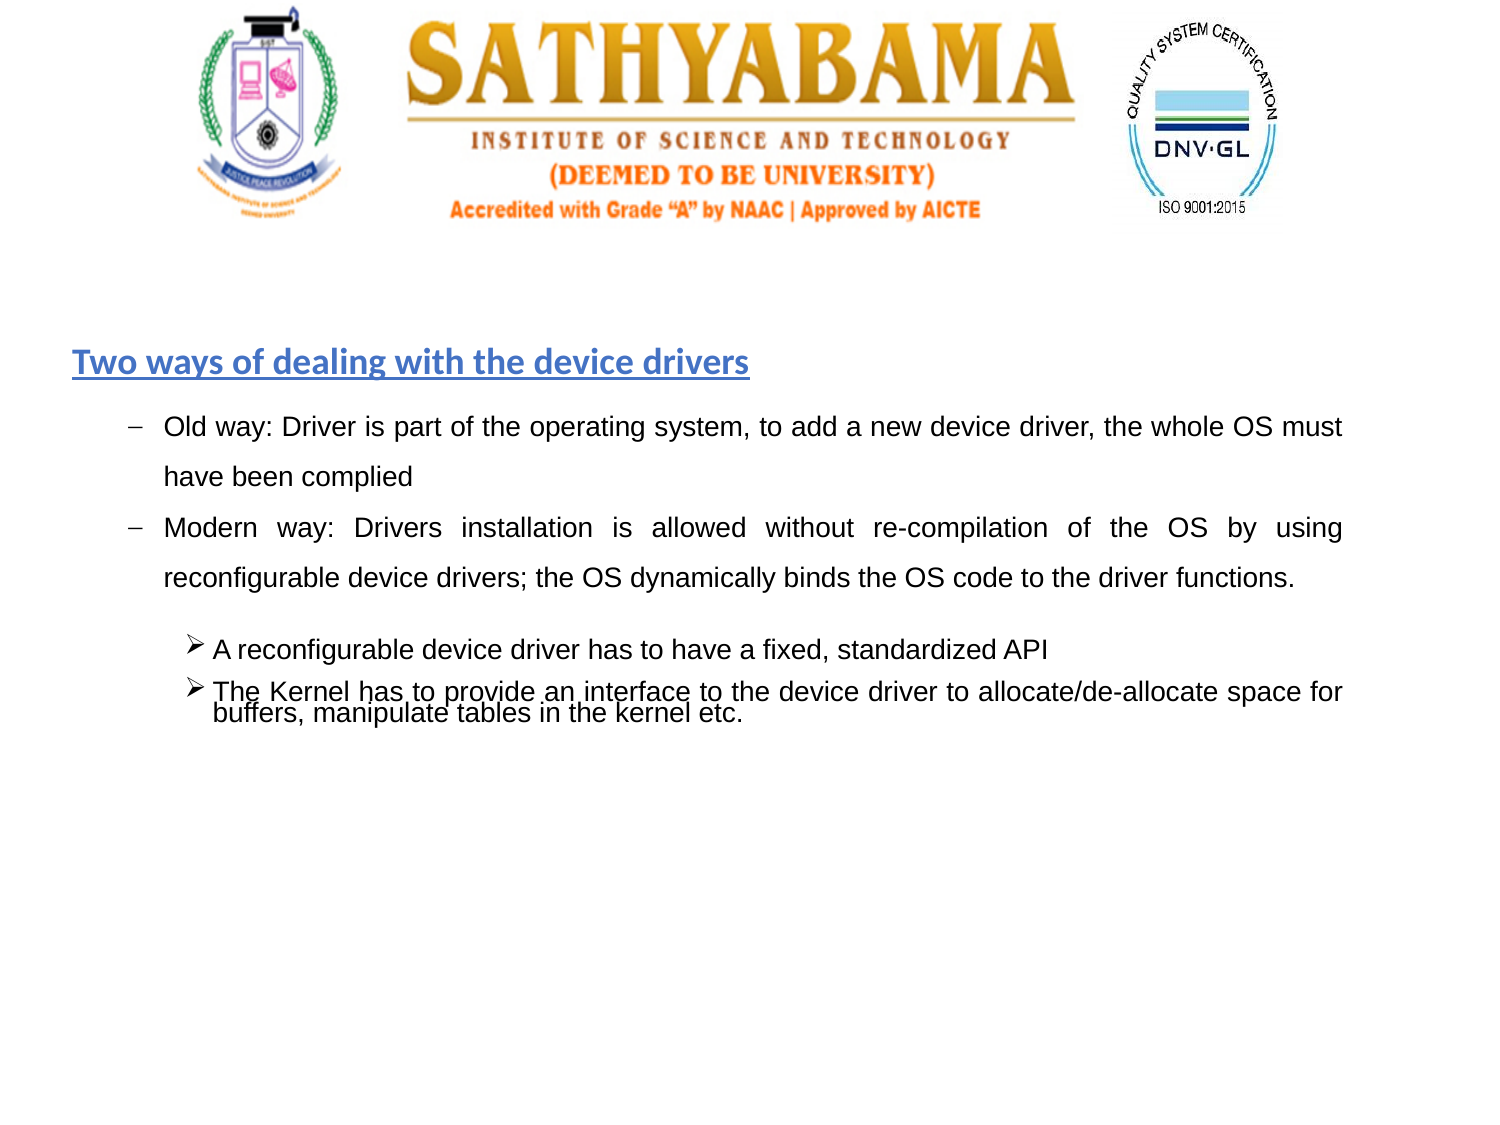

Two ways of dealing with the device drivers
Old way: Driver is part of the operating system, to add a new device driver, the whole OS must have been complied
Modern way: Drivers installation is allowed without re-compilation of the OS by using reconfigurable device drivers; the OS dynamically binds the OS code to the driver functions.

A reconfigurable device driver has to have a fixed, standardized API

The Kernel has to provide an interface to the device driver to allocate/de-allocate space for buffers, manipulate tables in the kernel etc.